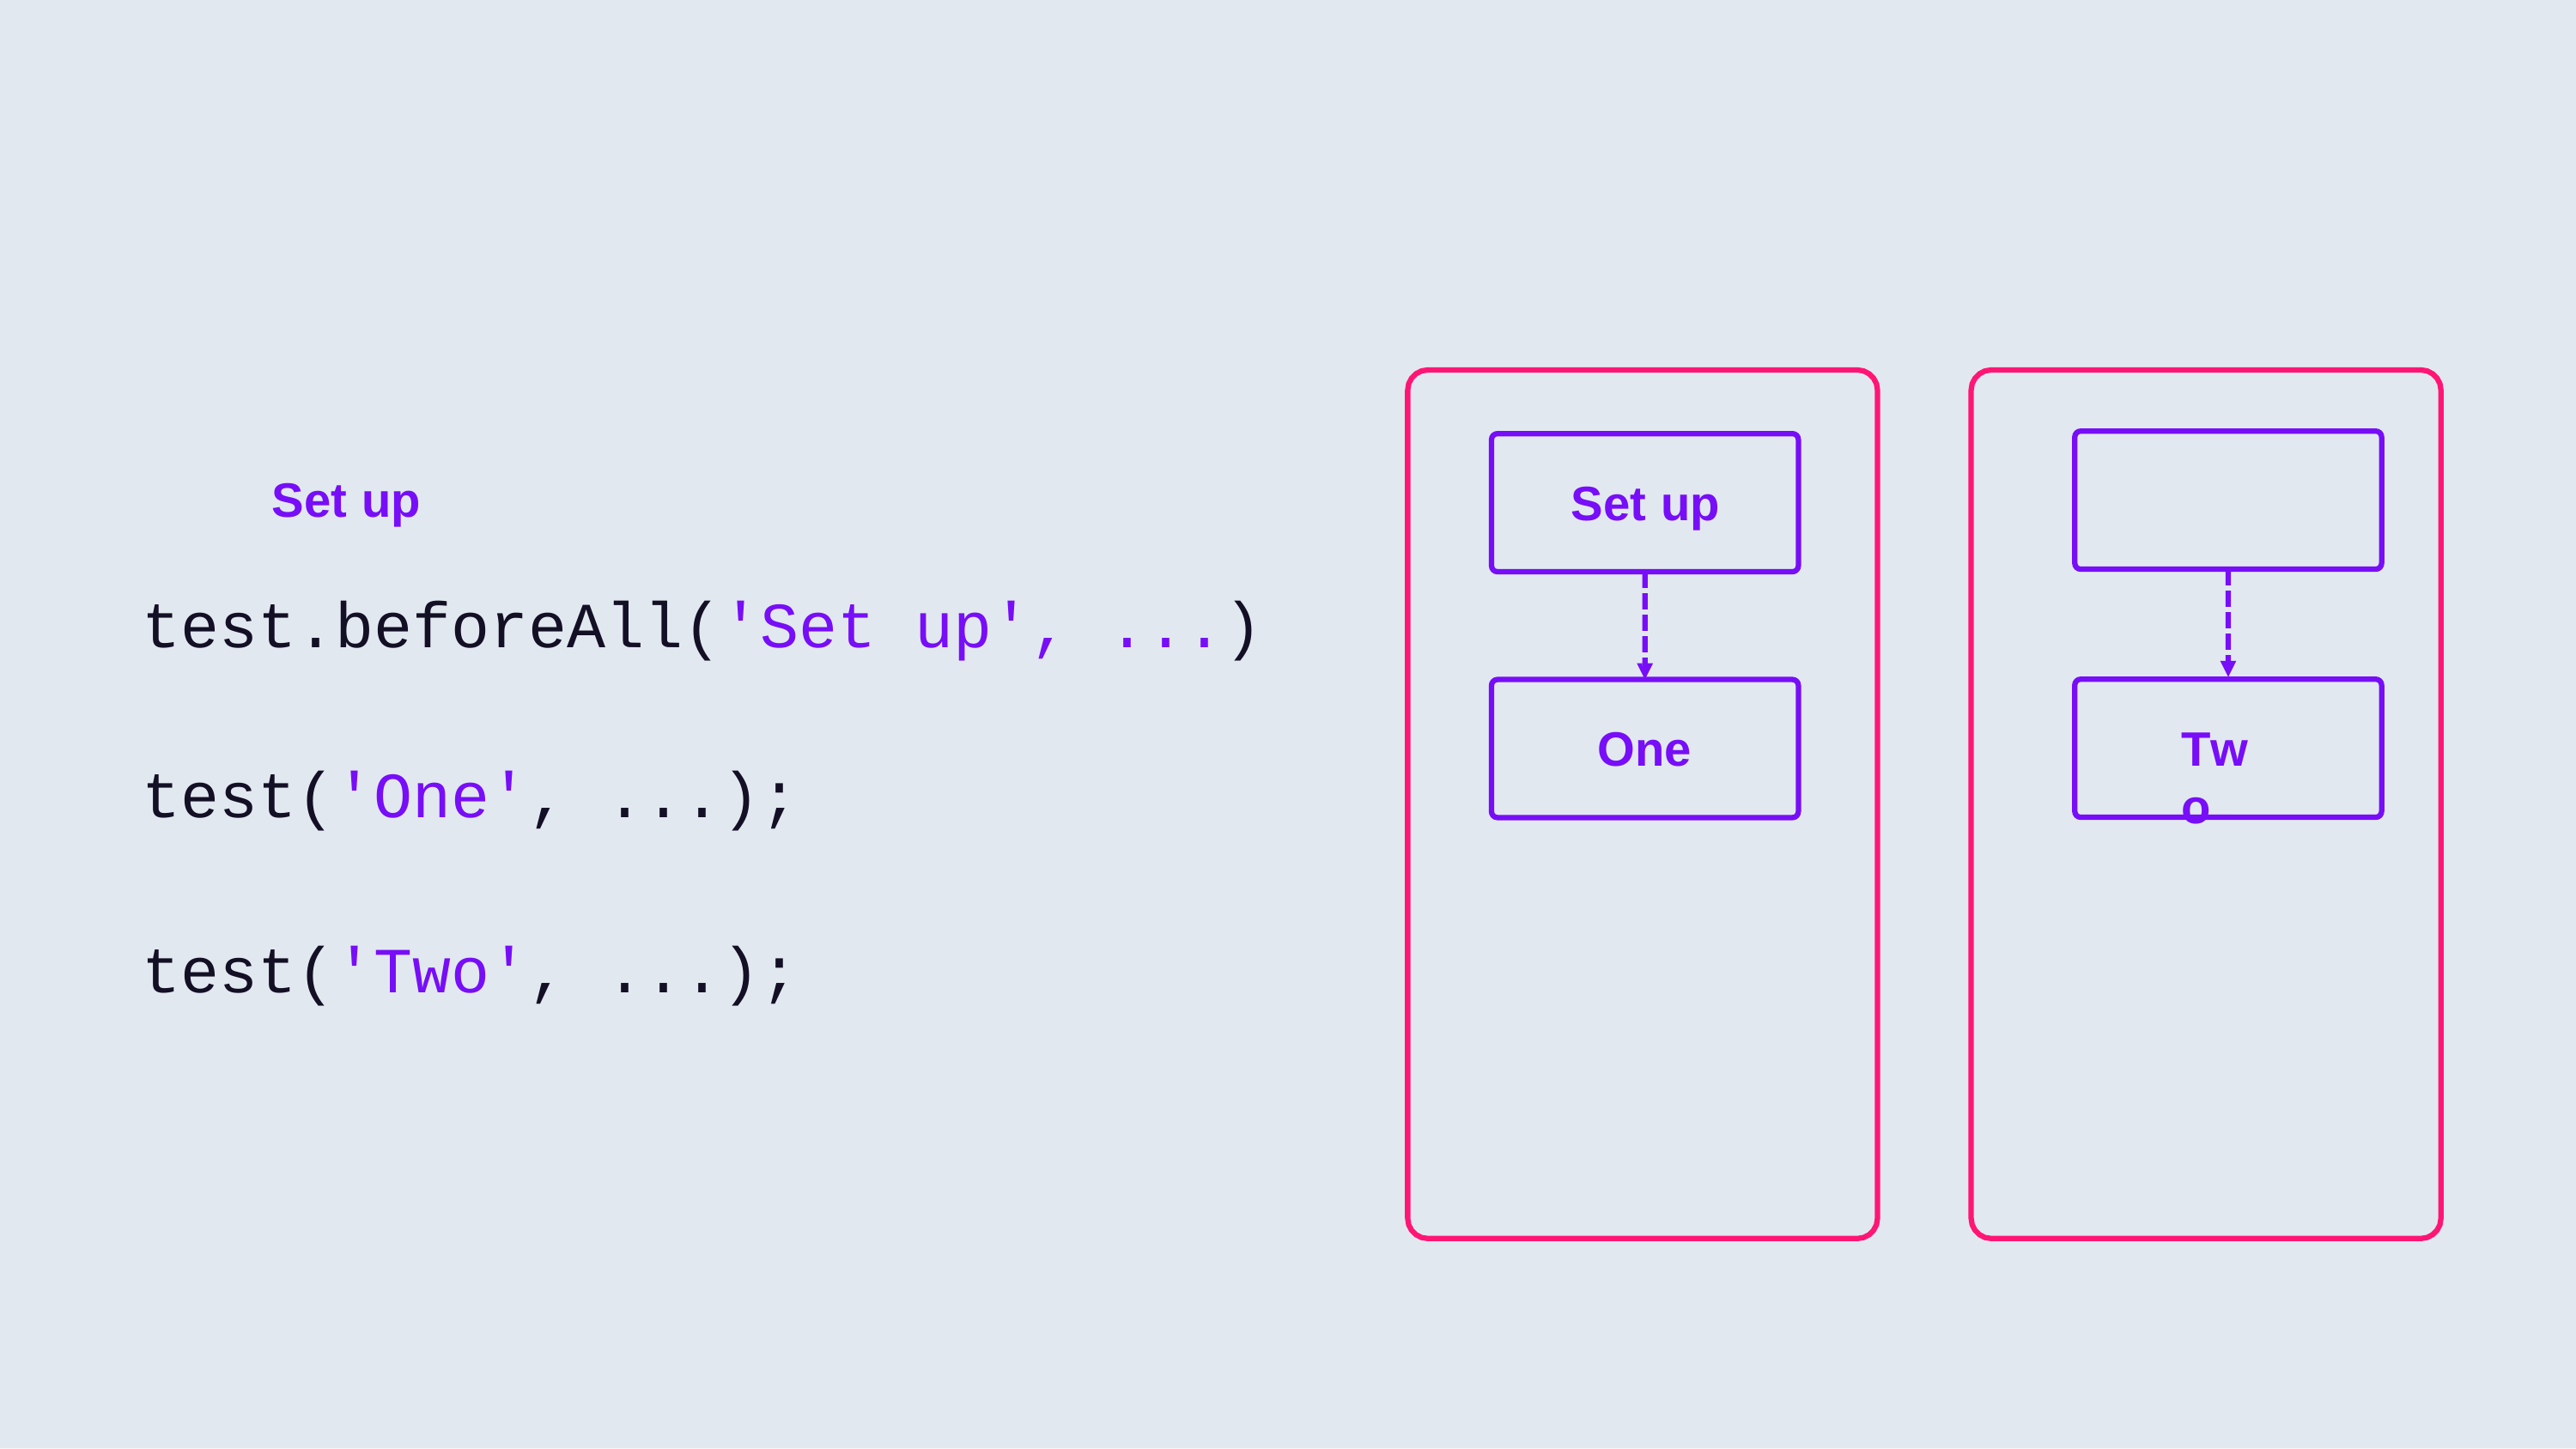

# Set up
Set up

test.beforeAll('Set up', ...)
Two
One
test('One', ...);

test('Two', ...);
10